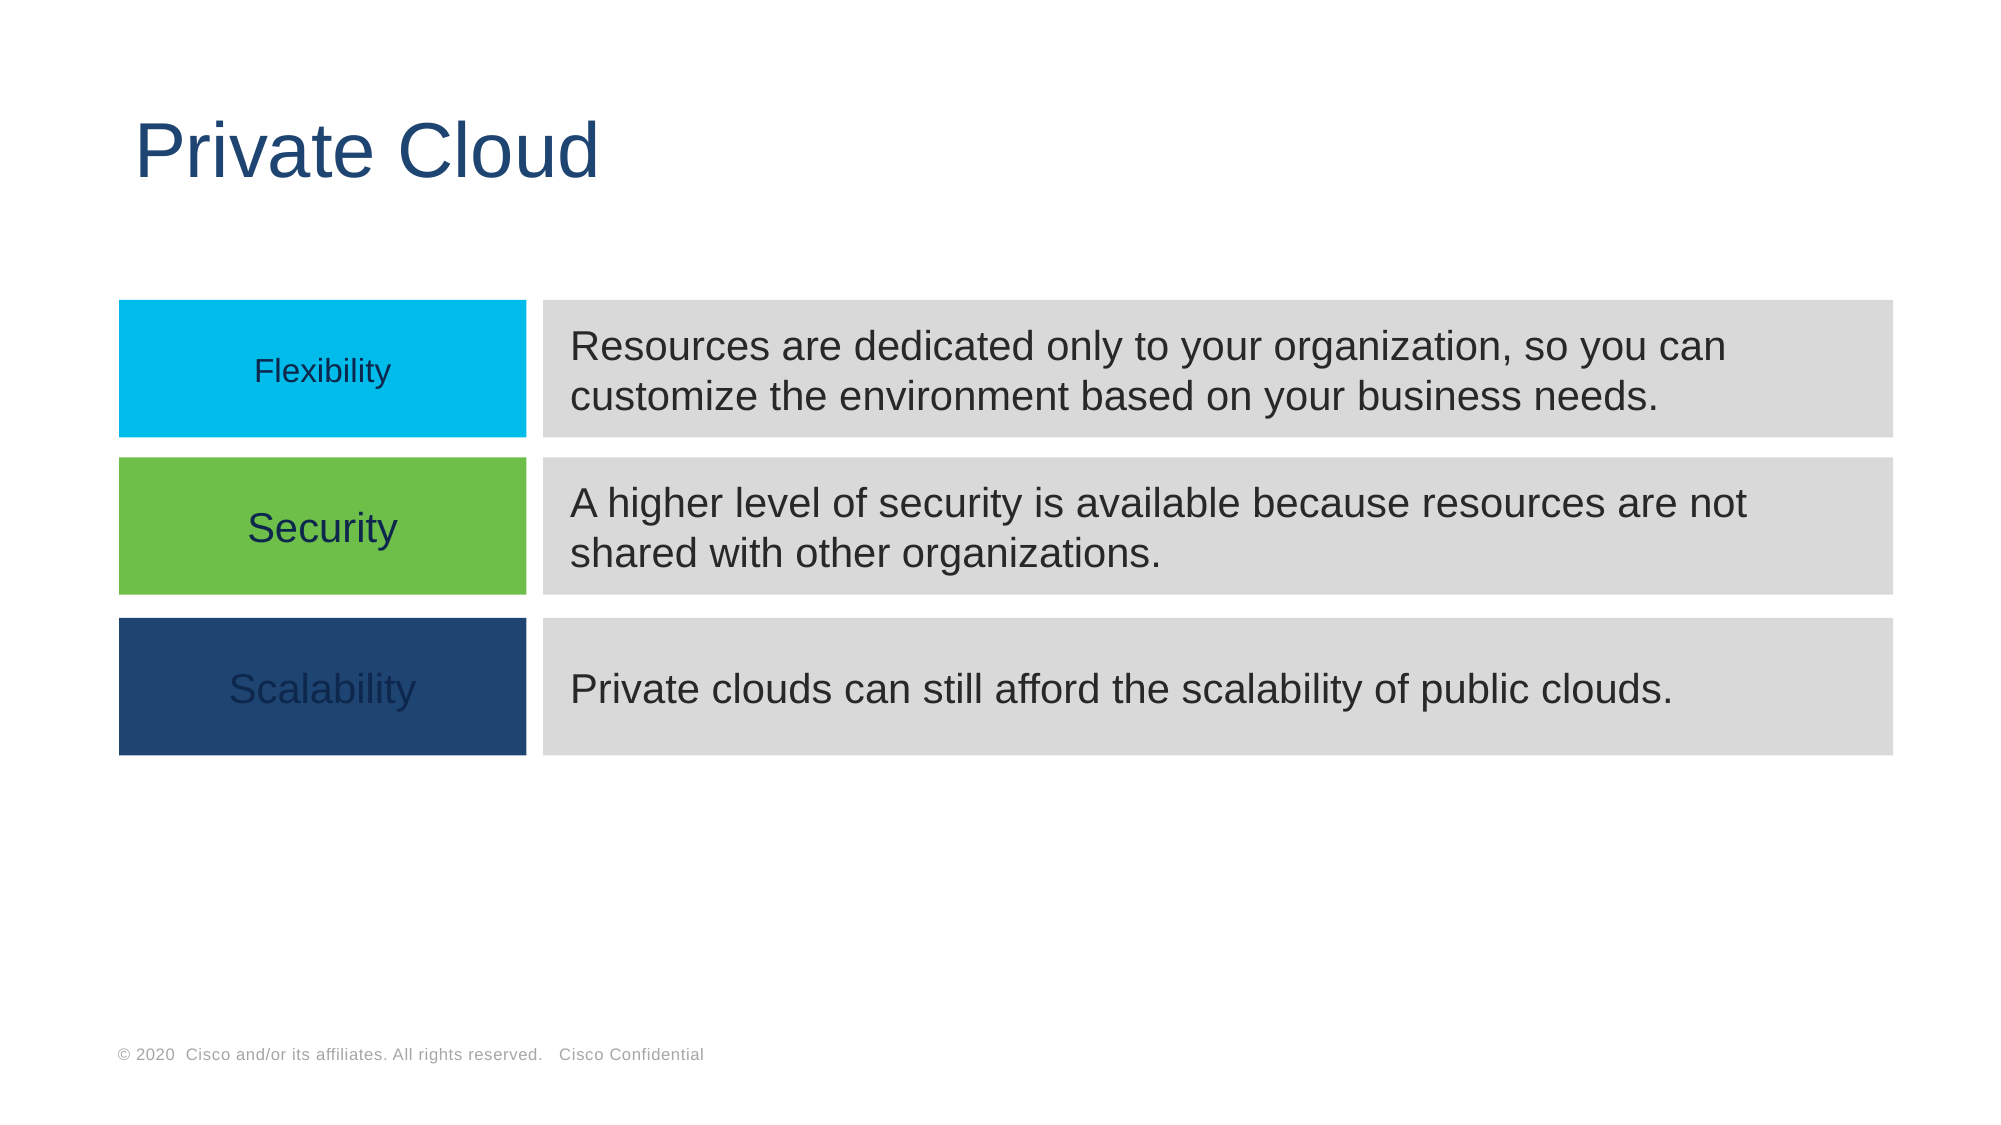

Private Cloud
Flexibility
Resources are dedicated only to your organization, so you can customize the environment based on your business needs.
Security
A higher level of security is available because resources are not shared with other organizations.
Scalability
Private clouds can still afford the scalability of public clouds.